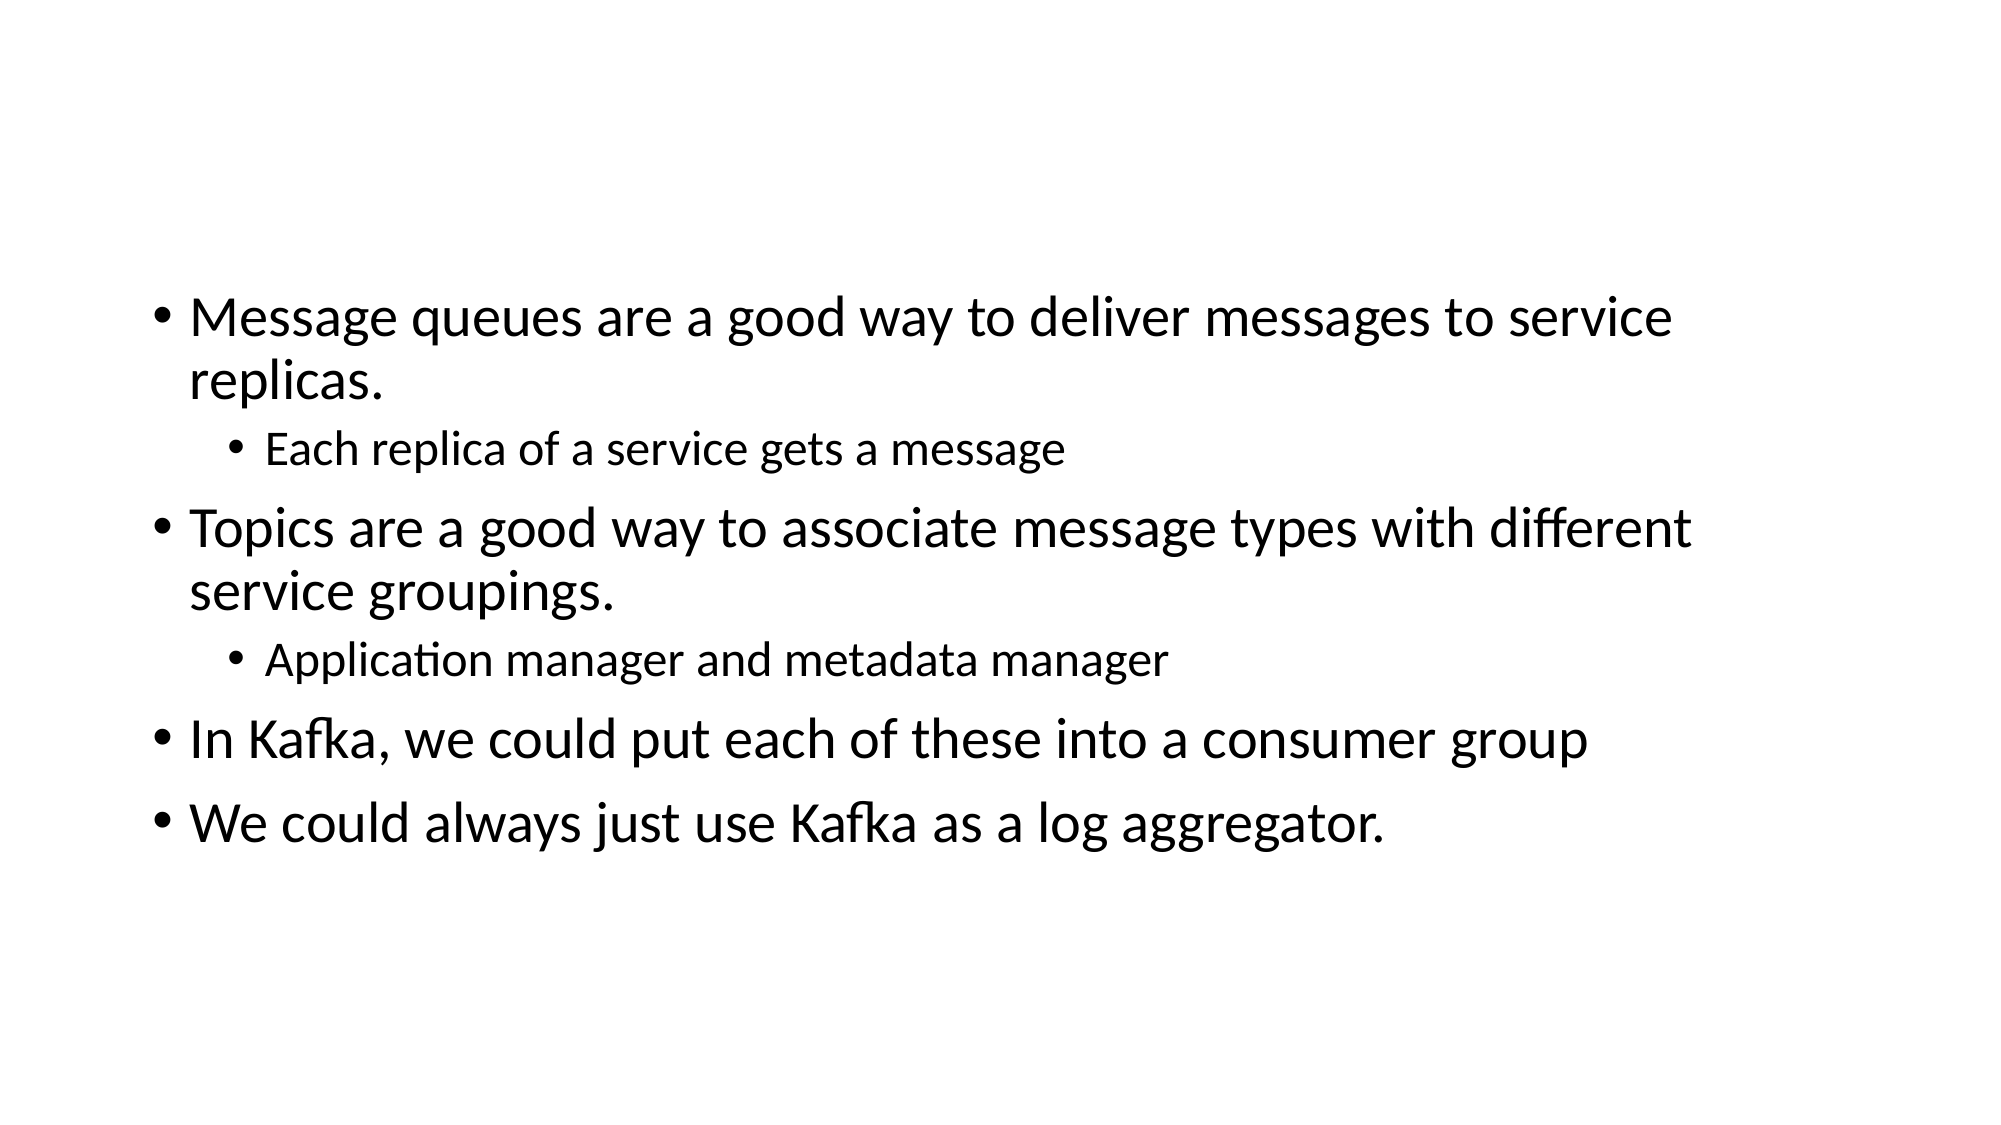

# Messaging and Microservices
Message queues are a good way to deliver messages to service replicas.
Each replica of a service gets a message
Topics are a good way to associate message types with different service groupings.
Application manager and metadata manager
In Kafka, we could put each of these into a consumer group
We could always just use Kafka as a log aggregator.